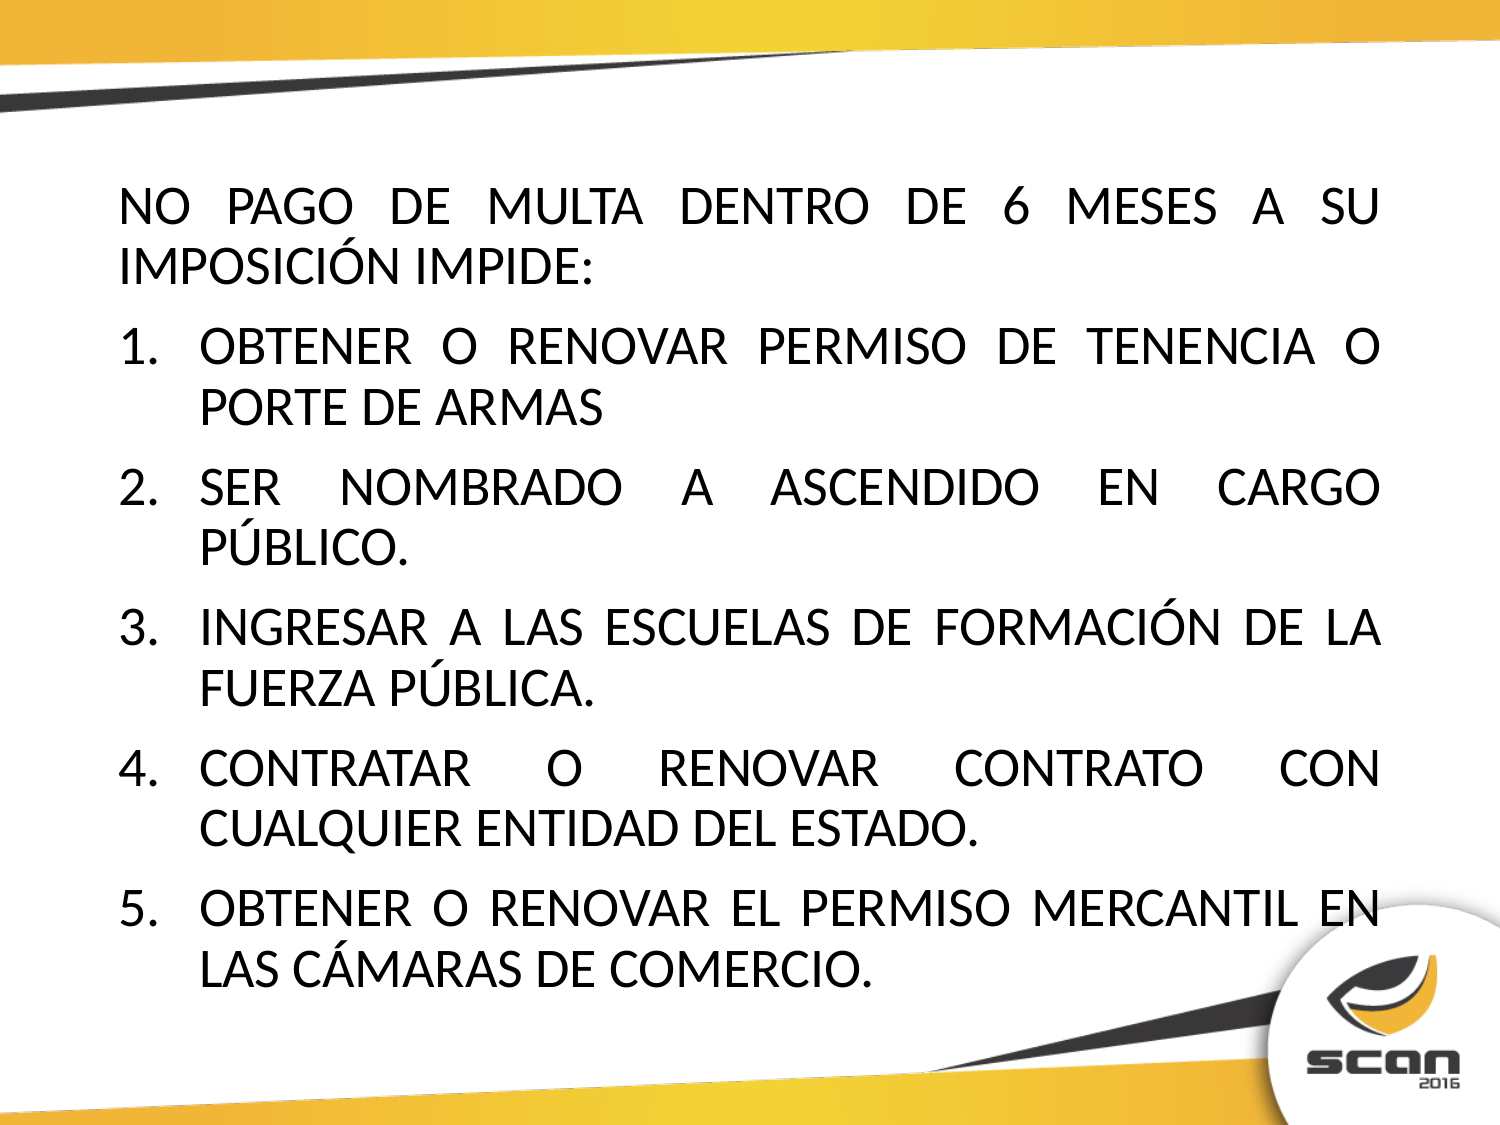

NO PAGO DE MULTA DENTRO DE 6 MESES A SU IMPOSICIÓN IMPIDE:
OBTENER O RENOVAR PERMISO DE TENENCIA O PORTE DE ARMAS
SER NOMBRADO A ASCENDIDO EN CARGO PÚBLICO.
INGRESAR A LAS ESCUELAS DE FORMACIÓN DE LA FUERZA PÚBLICA.
CONTRATAR O RENOVAR CONTRATO CON CUALQUIER ENTIDAD DEL ESTADO.
OBTENER O RENOVAR EL PERMISO MERCANTIL EN LAS CÁMARAS DE COMERCIO.